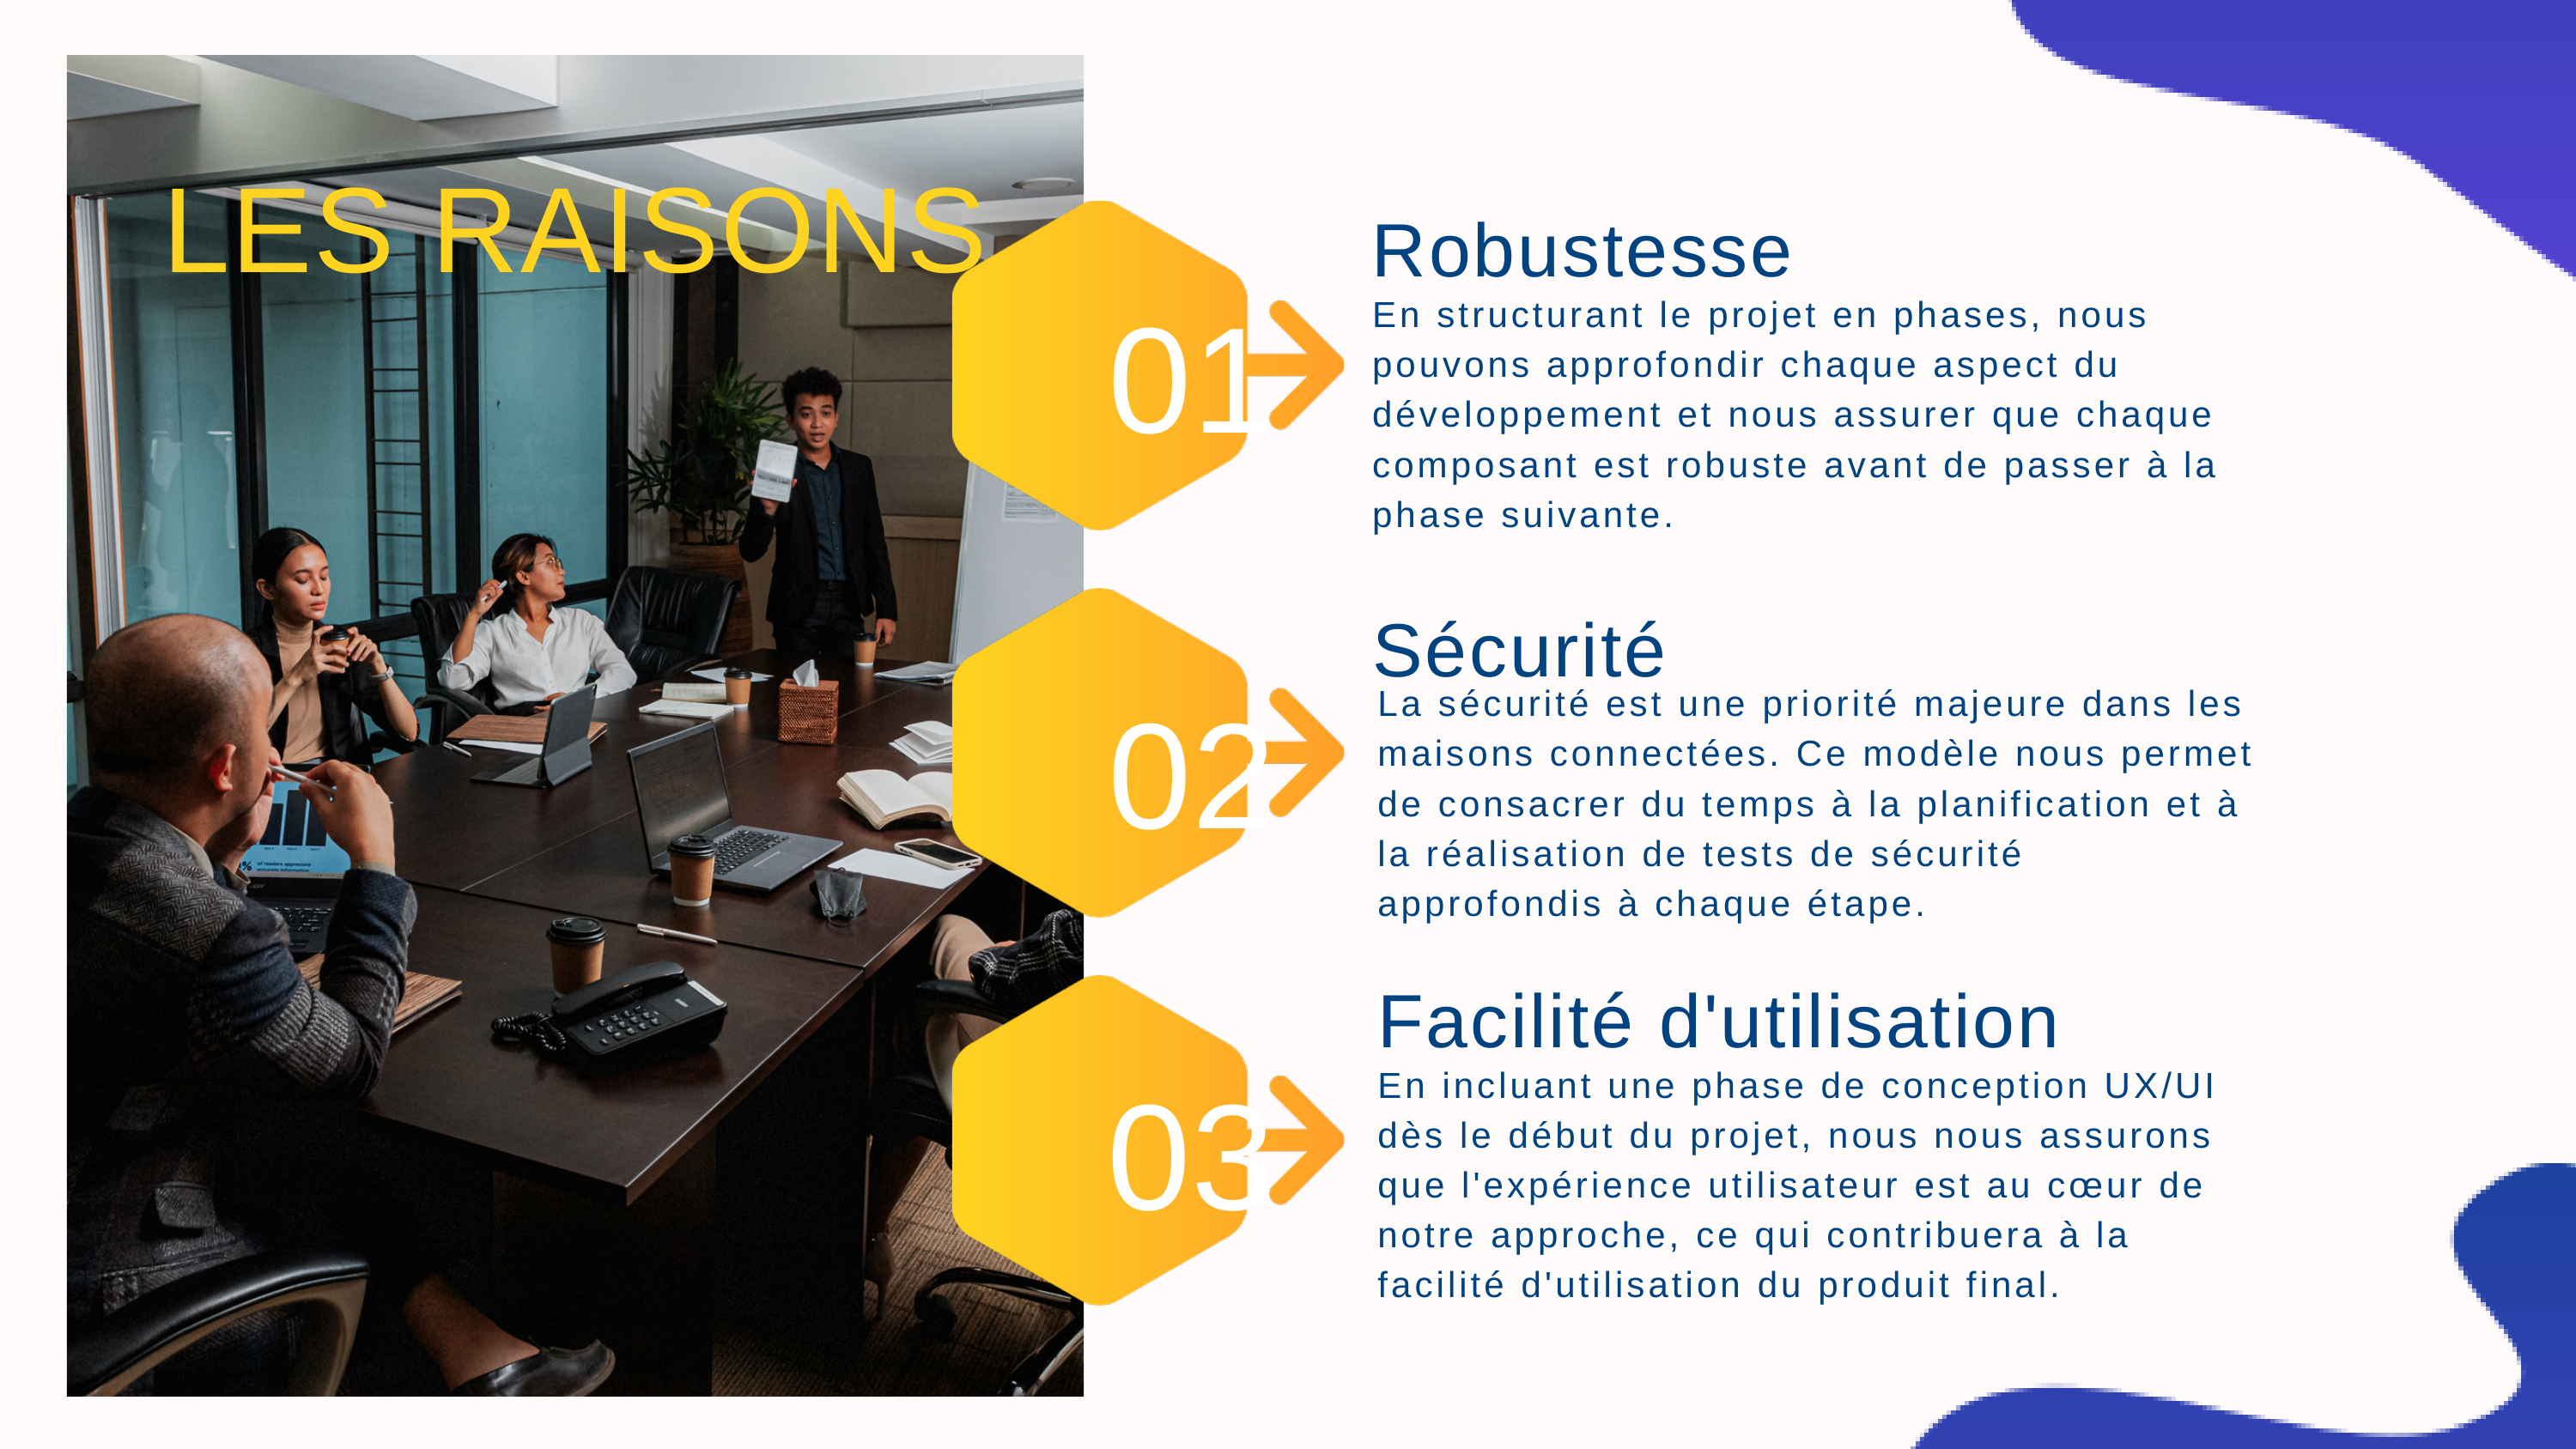

LES RAISONS
Robustesse

01
En structurant le projet en phases, nous pouvons approfondir chaque aspect du développement et nous assurer que chaque composant est robuste avant de passer à la phase suivante.
Sécurité

02
La sécurité est une priorité majeure dans les maisons connectées. Ce modèle nous permet de consacrer du temps à la planification et à la réalisation de tests de sécurité approfondis à chaque étape.
Facilité d'utilisation

03
En incluant une phase de conception UX/UI dès le début du projet, nous nous assurons que l'expérience utilisateur est au cœur de notre approche, ce qui contribuera à la facilité d'utilisation du produit final.